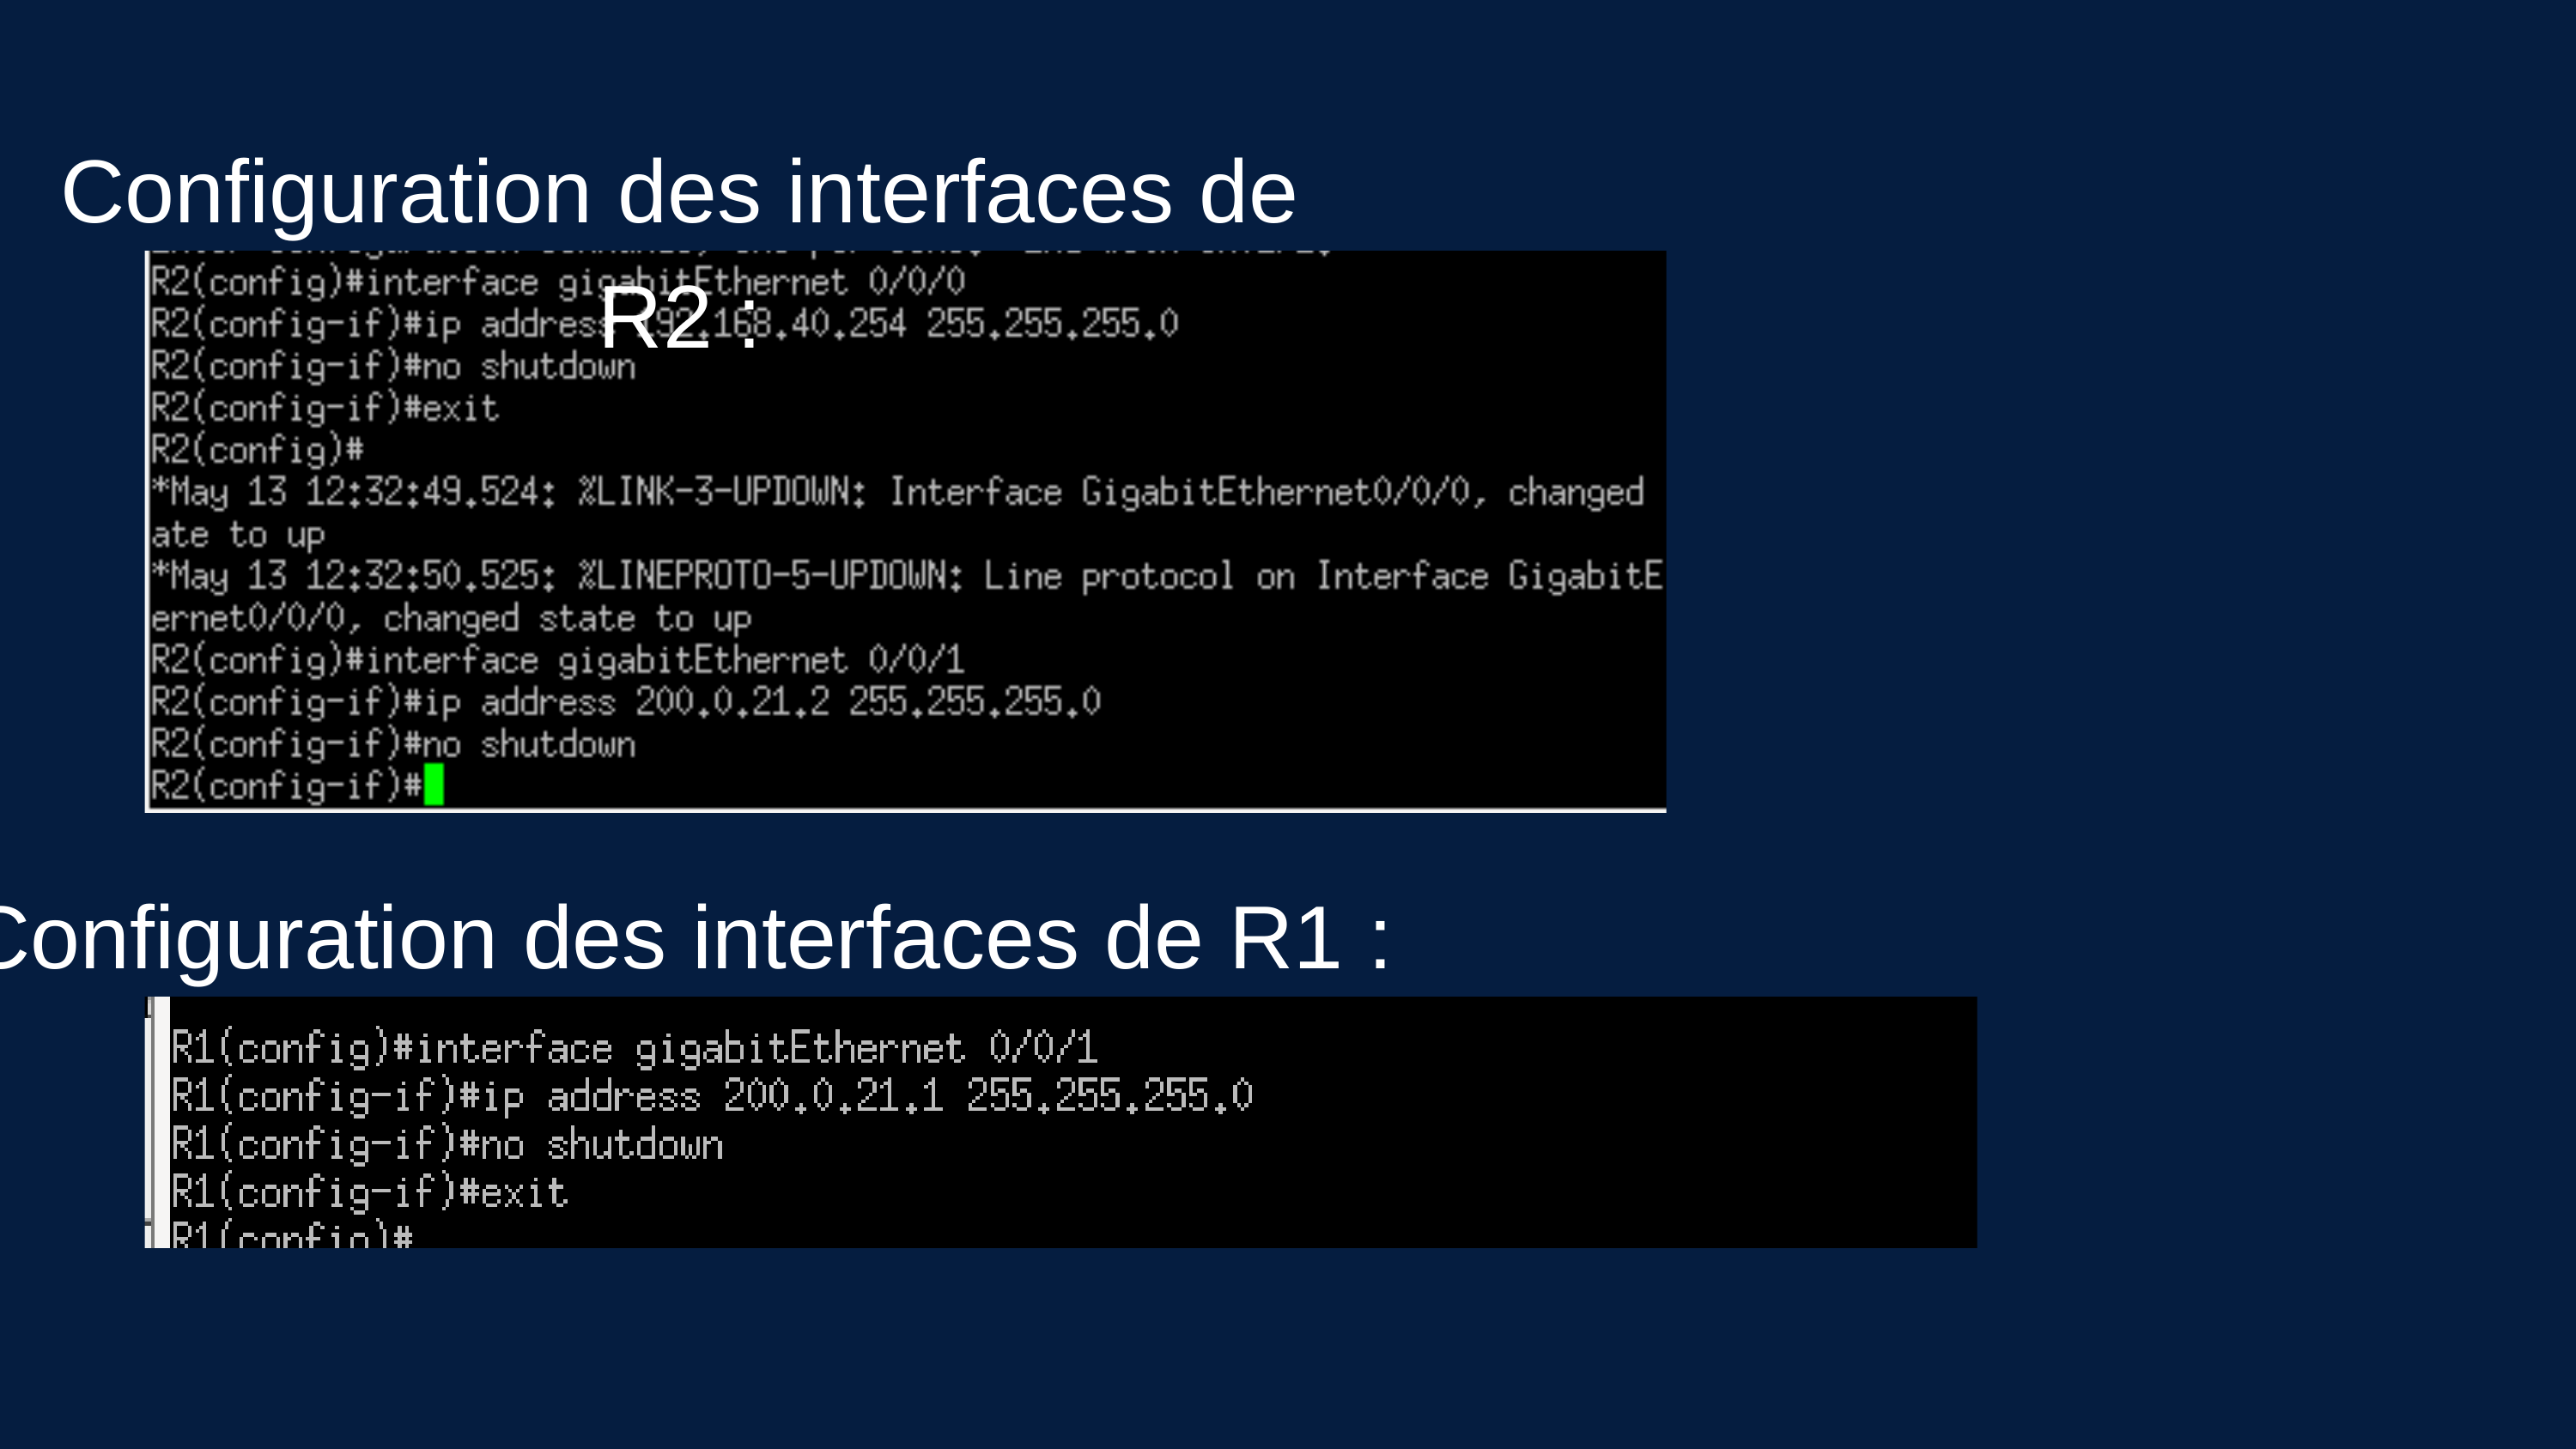

Configuration des interfaces de R2 :

Configuration des interfaces de R1 :